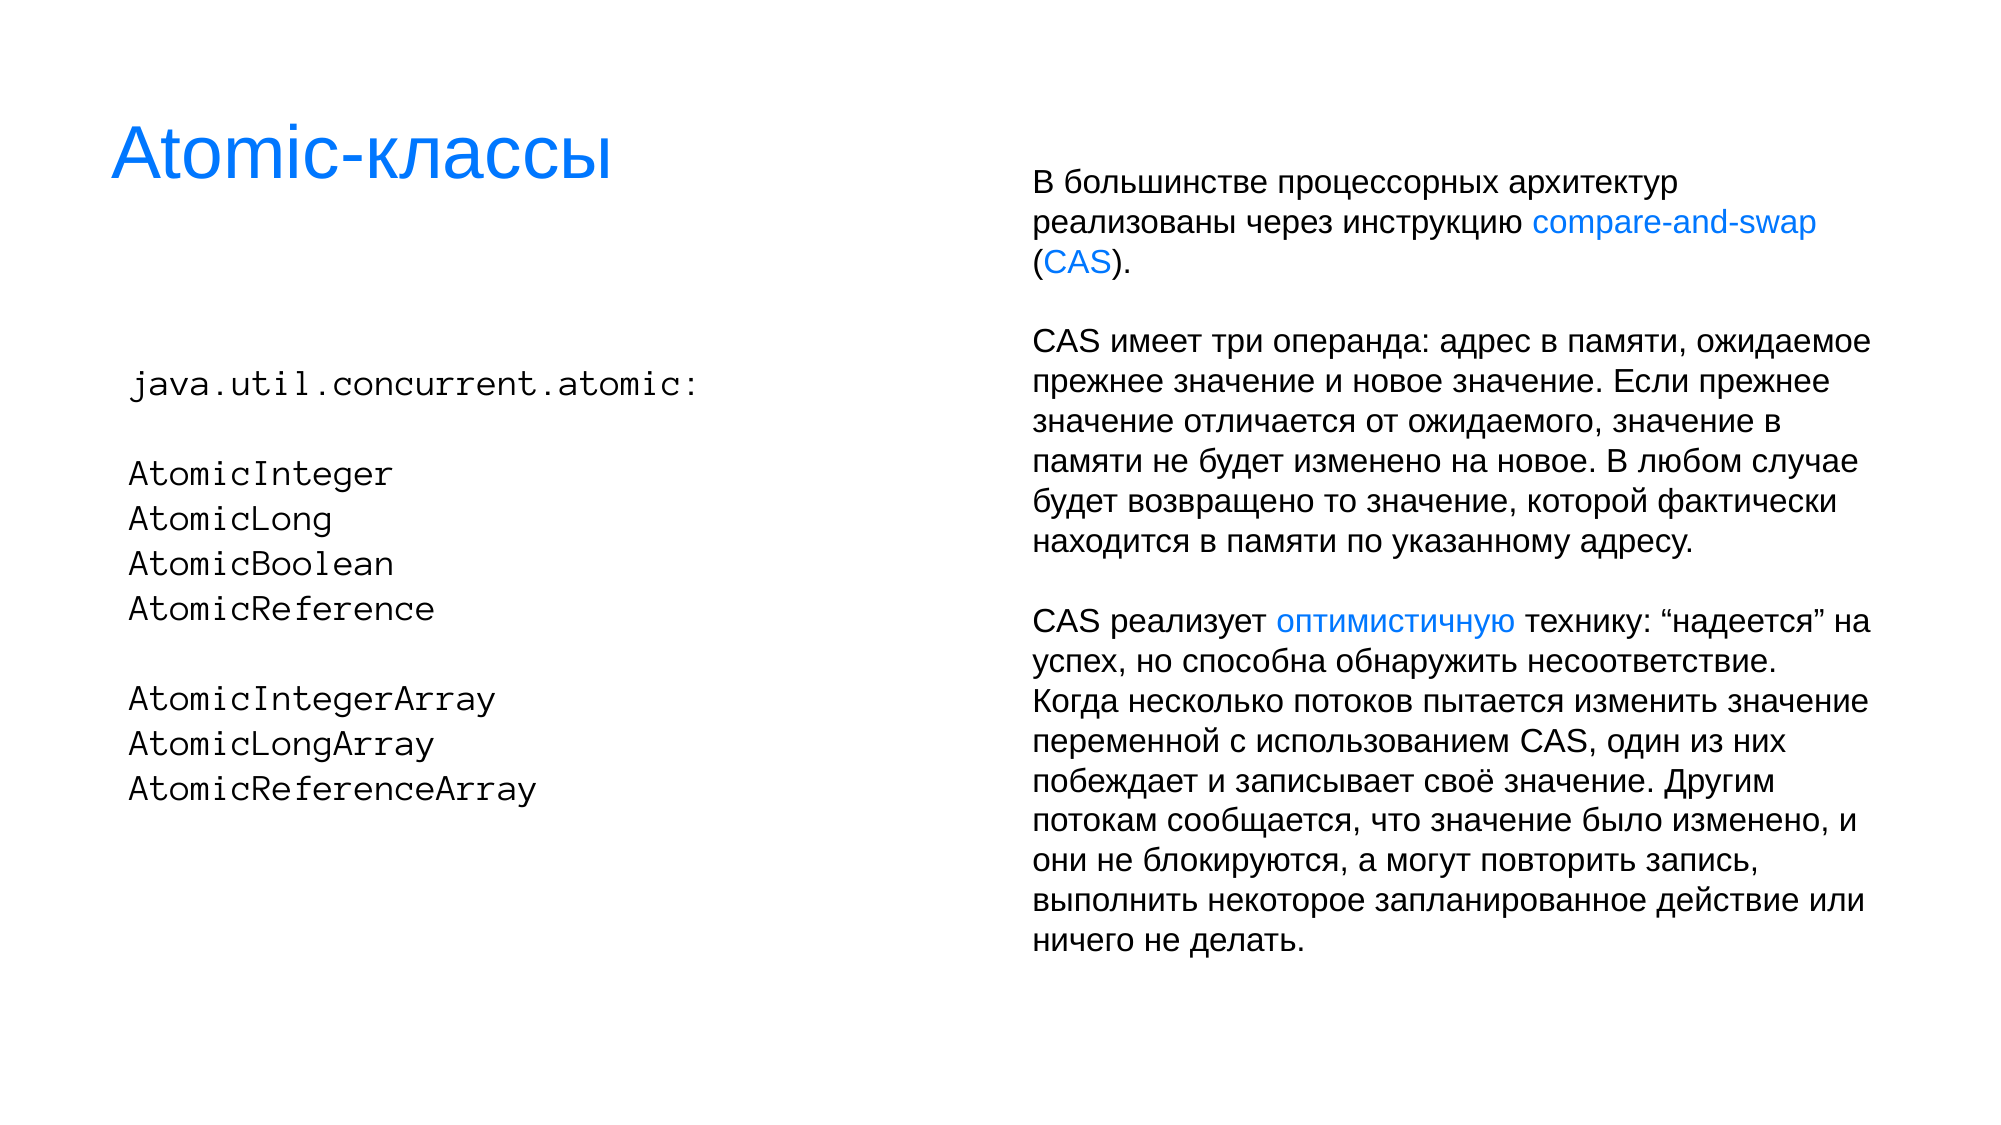

В большинстве процессорных архитектур реализованы через инструкцию compare-and-swap (CAS).

CAS имеет три операнда: адрес в памяти, ожидаемое прежнее значение и новое значение. Если прежнее значение отличается от ожидаемого, значение в памяти не будет изменено на новое. В любом случае будет возвращено то значение, которой фактически находится в памяти по указанному адресу.

CAS реализует оптимистичную технику: “надеется” на успех, но способна обнаружить несоответствие. Когда несколько потоков пытается изменить значение переменной с использованием CAS, один из них побеждает и записывает своё значение. Другим потокам сообщается, что значение было изменено, и они не блокируются, а могут повторить запись, выполнить некоторое запланированное действие или ничего не делать.

# Atomic-классы
java.util.concurrent.atomic:

AtomicInteger
AtomicLong
AtomicBoolean
AtomicReference

AtomicIntegerArray
AtomicLongArray
AtomicReferenceArray